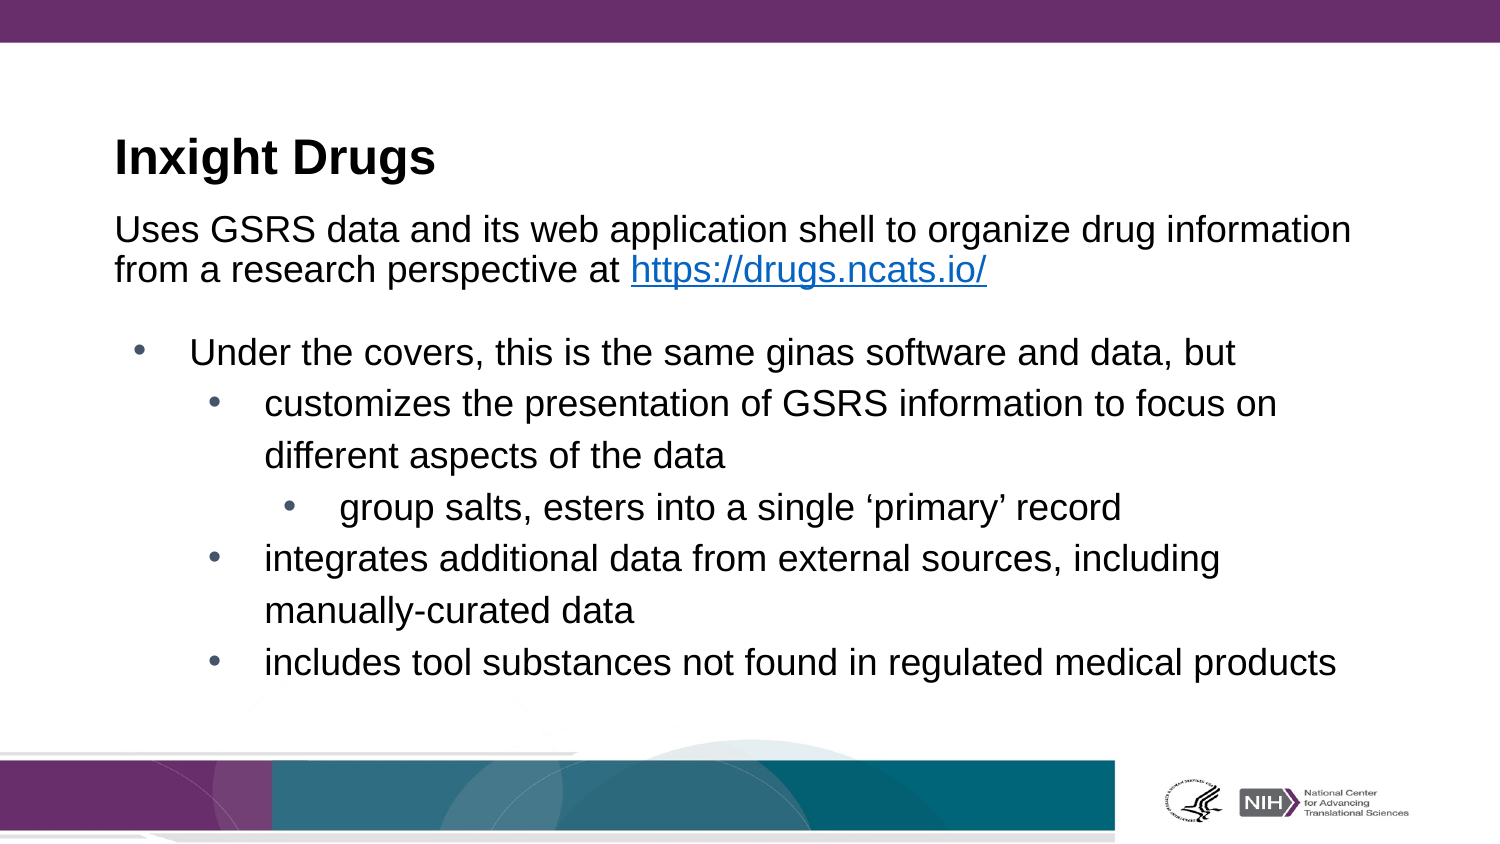

# Inxight Drugs
Uses GSRS data and its web application shell to organize drug information from a research perspective at https://drugs.ncats.io/

Under the covers, this is the same ginas software and data, but
customizes the presentation of GSRS information to focus on different aspects of the data
group salts, esters into a single ‘primary’ record
integrates additional data from external sources, including manually-curated data
includes tool substances not found in regulated medical products